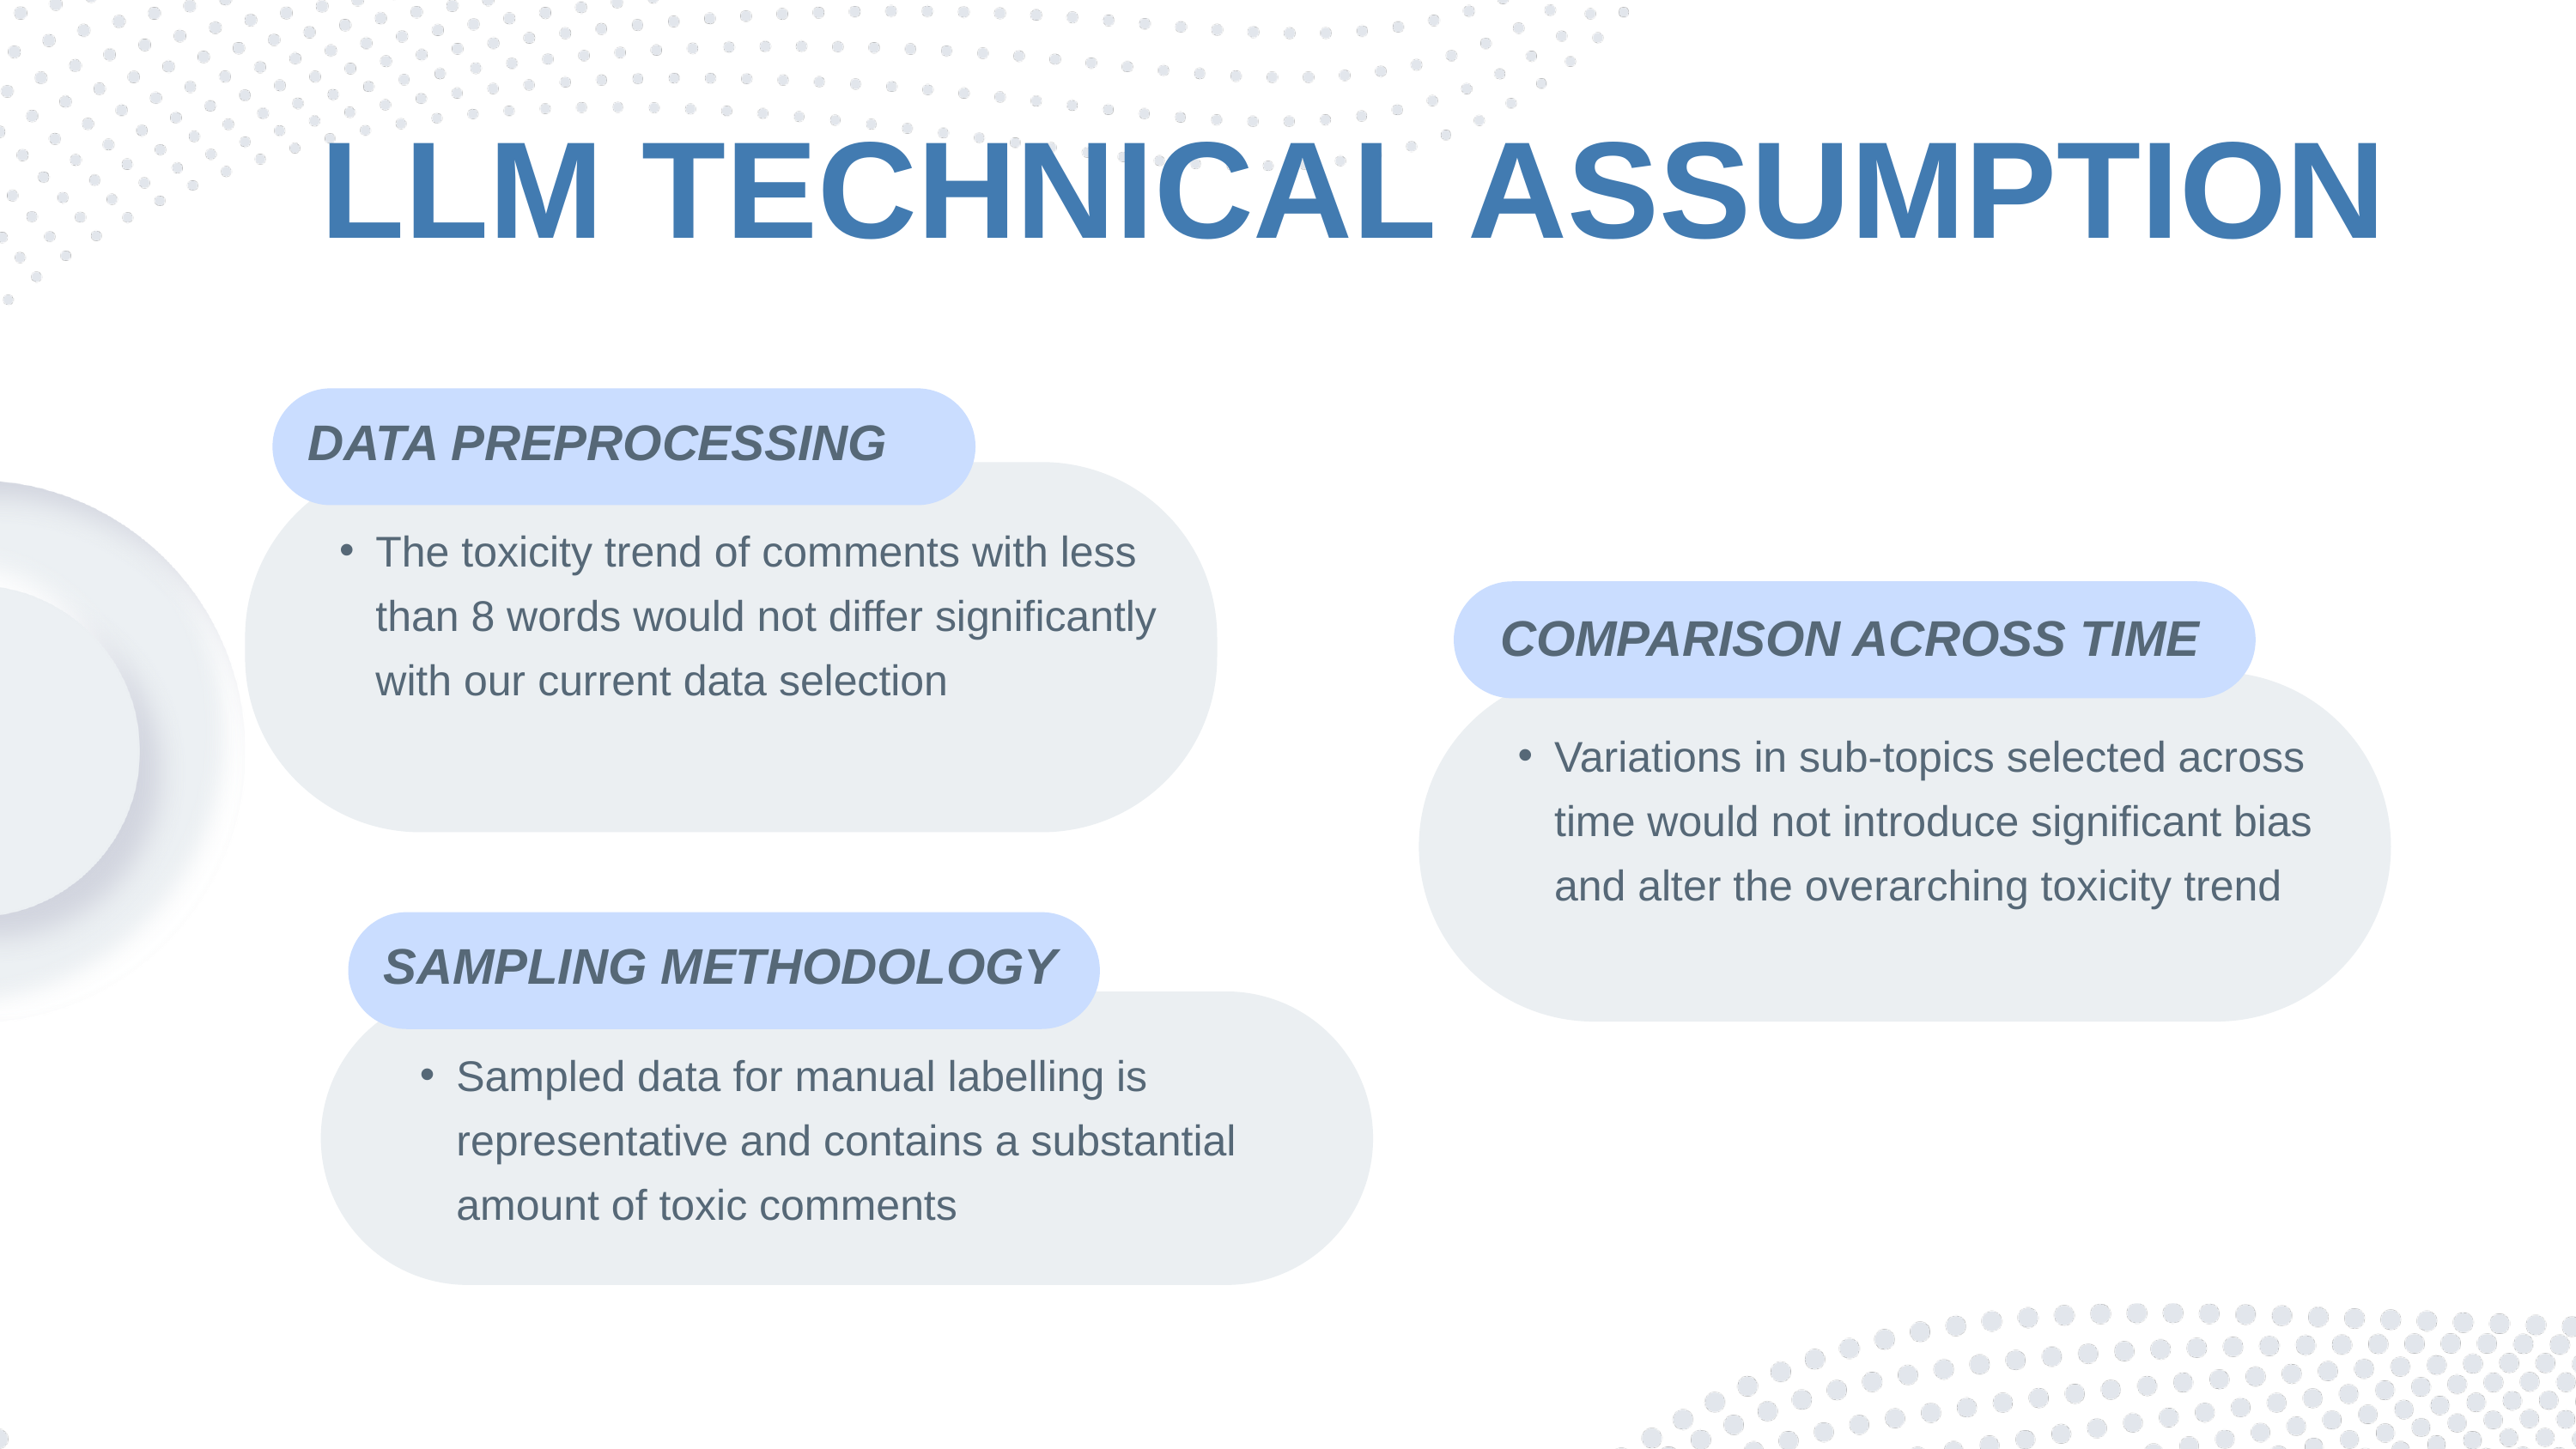

LLM TECHNICAL ASSUMPTION

DATA PREPROCESSING

The toxicity trend of comments with less than 8 words would not differ significantly with our current data selection

COMPARISON ACROSS TIME

Variations in sub-topics selected across time would not introduce significant bias and alter the overarching toxicity trend

SAMPLING METHODOLOGY

Sampled data for manual labelling is representative and contains a substantial amount of toxic comments